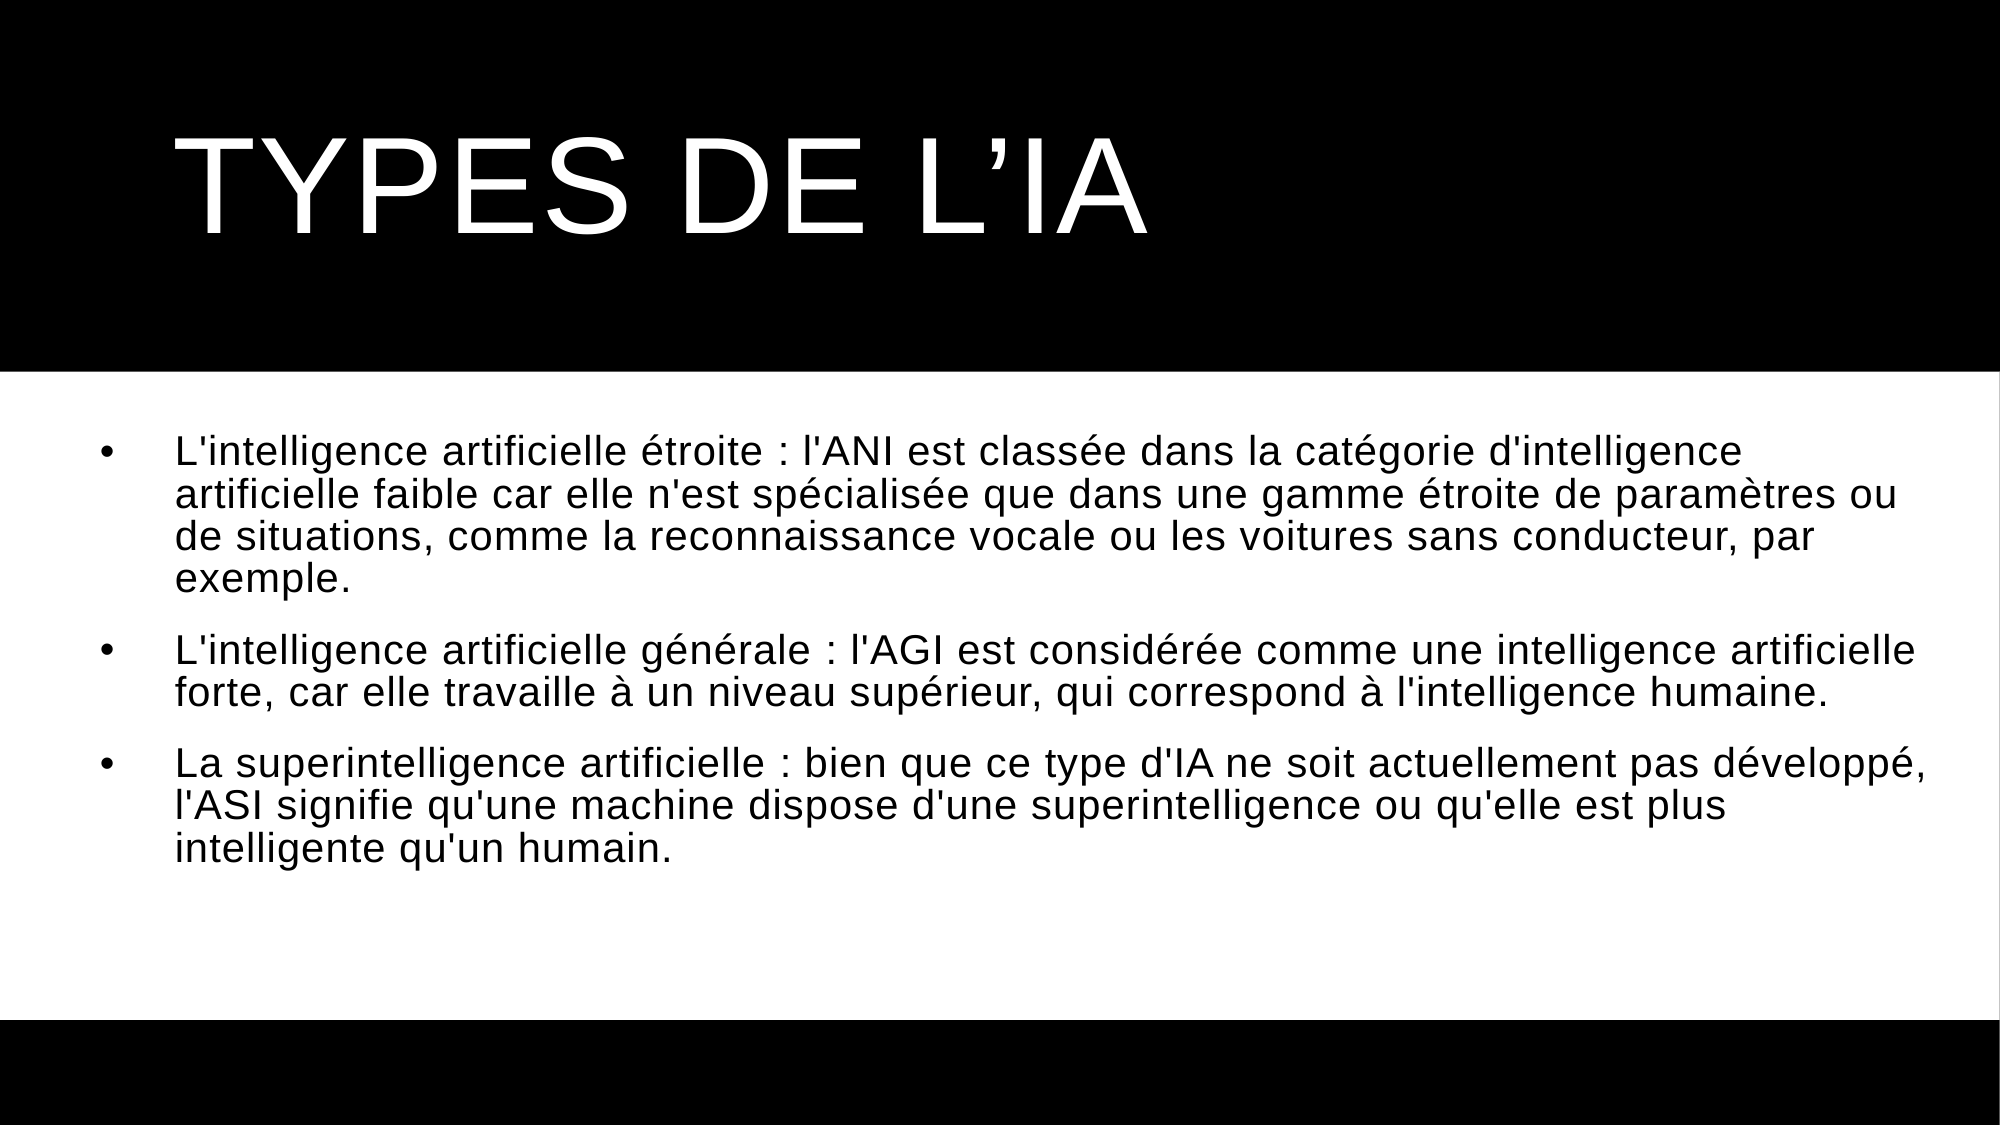

# Types de l’ia

L'intelligence artificielle étroite : l'ANI est classée dans la catégorie d'intelligence artificielle faible car elle n'est spécialisée que dans une gamme étroite de paramètres ou de situations, comme la reconnaissance vocale ou les voitures sans conducteur, par exemple.
L'intelligence artificielle générale : l'AGI est considérée comme une intelligence artificielle forte, car elle travaille à un niveau supérieur, qui correspond à l'intelligence humaine.
La superintelligence artificielle : bien que ce type d'IA ne soit actuellement pas développé, l'ASI signifie qu'une machine dispose d'une superintelligence ou qu'elle est plus intelligente qu'un humain.